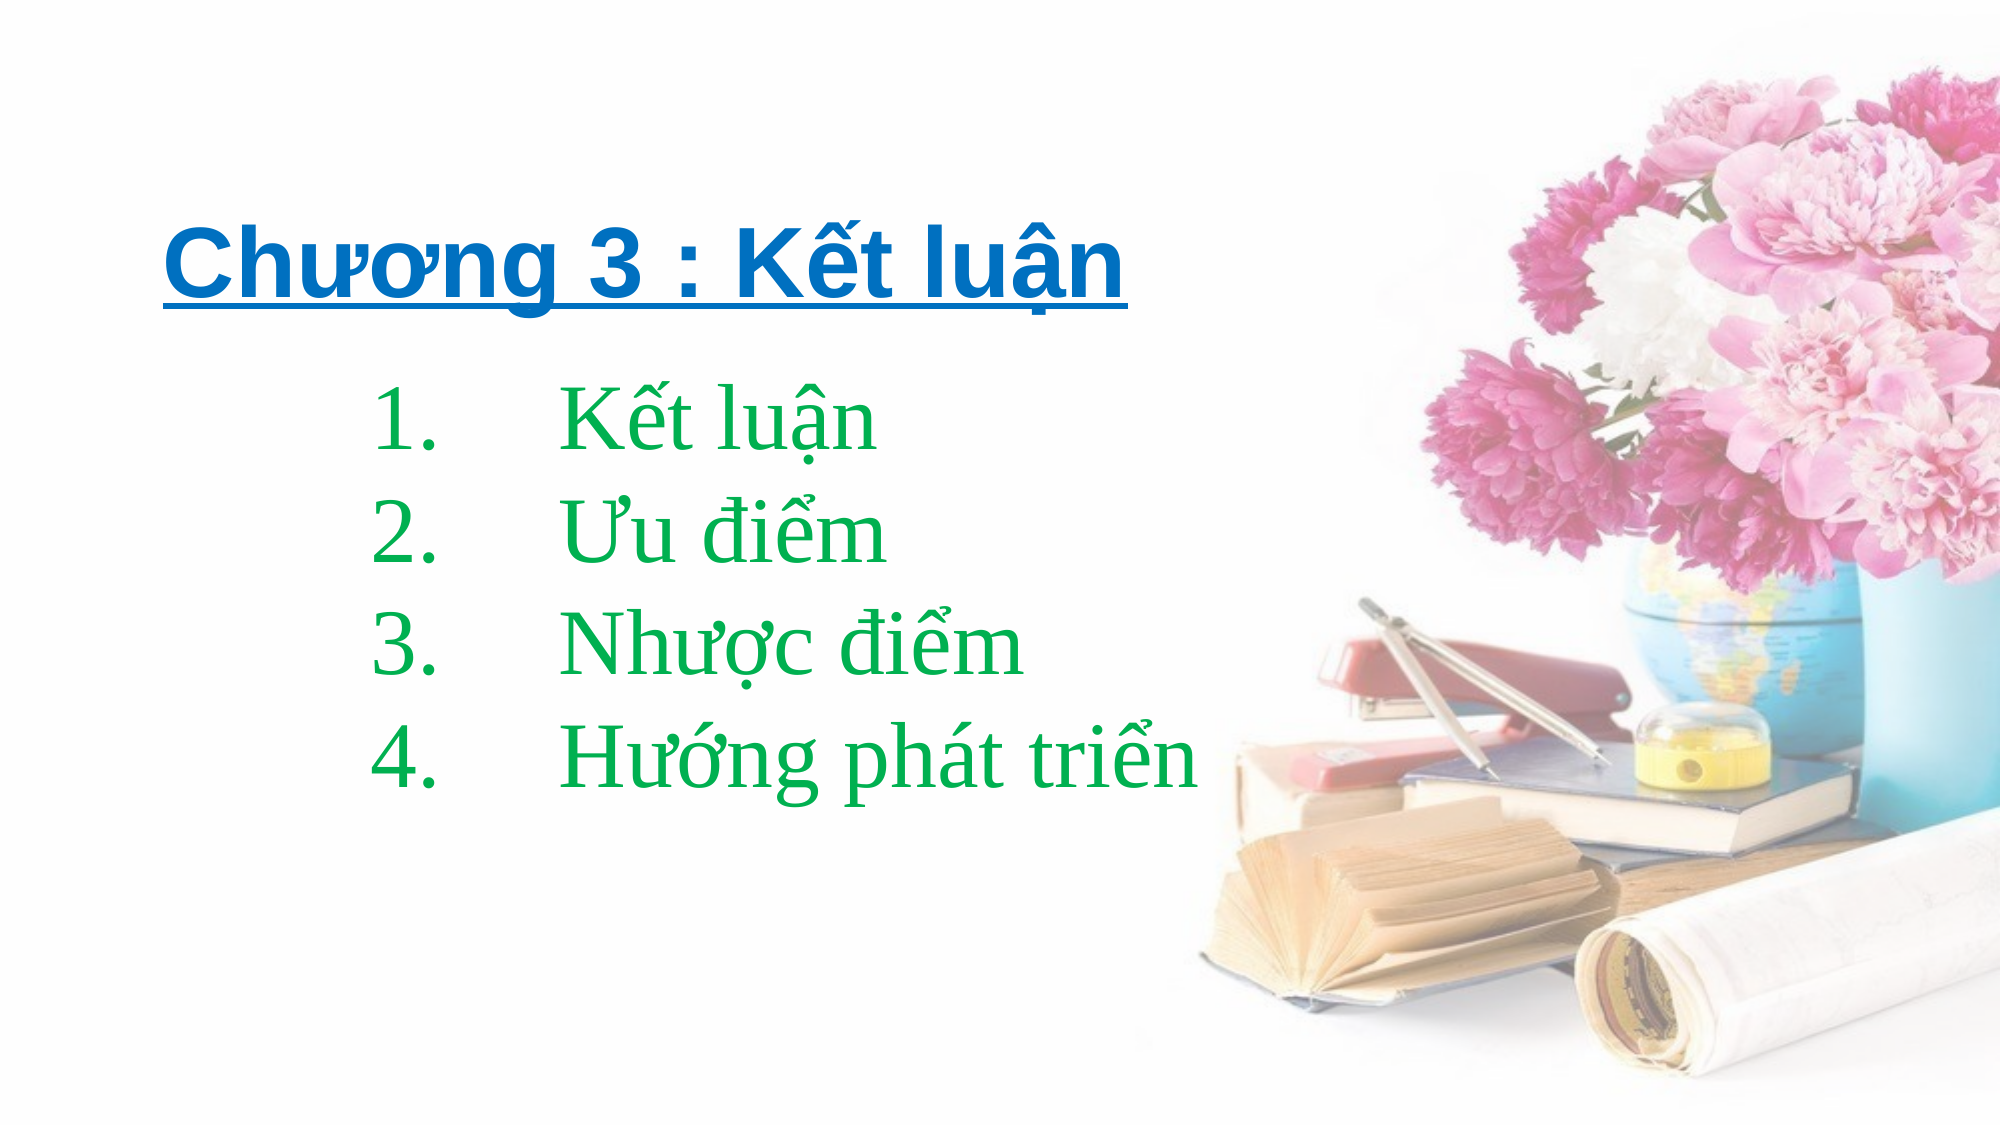

Chương 3 : Kết luận
Kết luận
Ưu điểm
Nhược điểm
Hướng phát triển